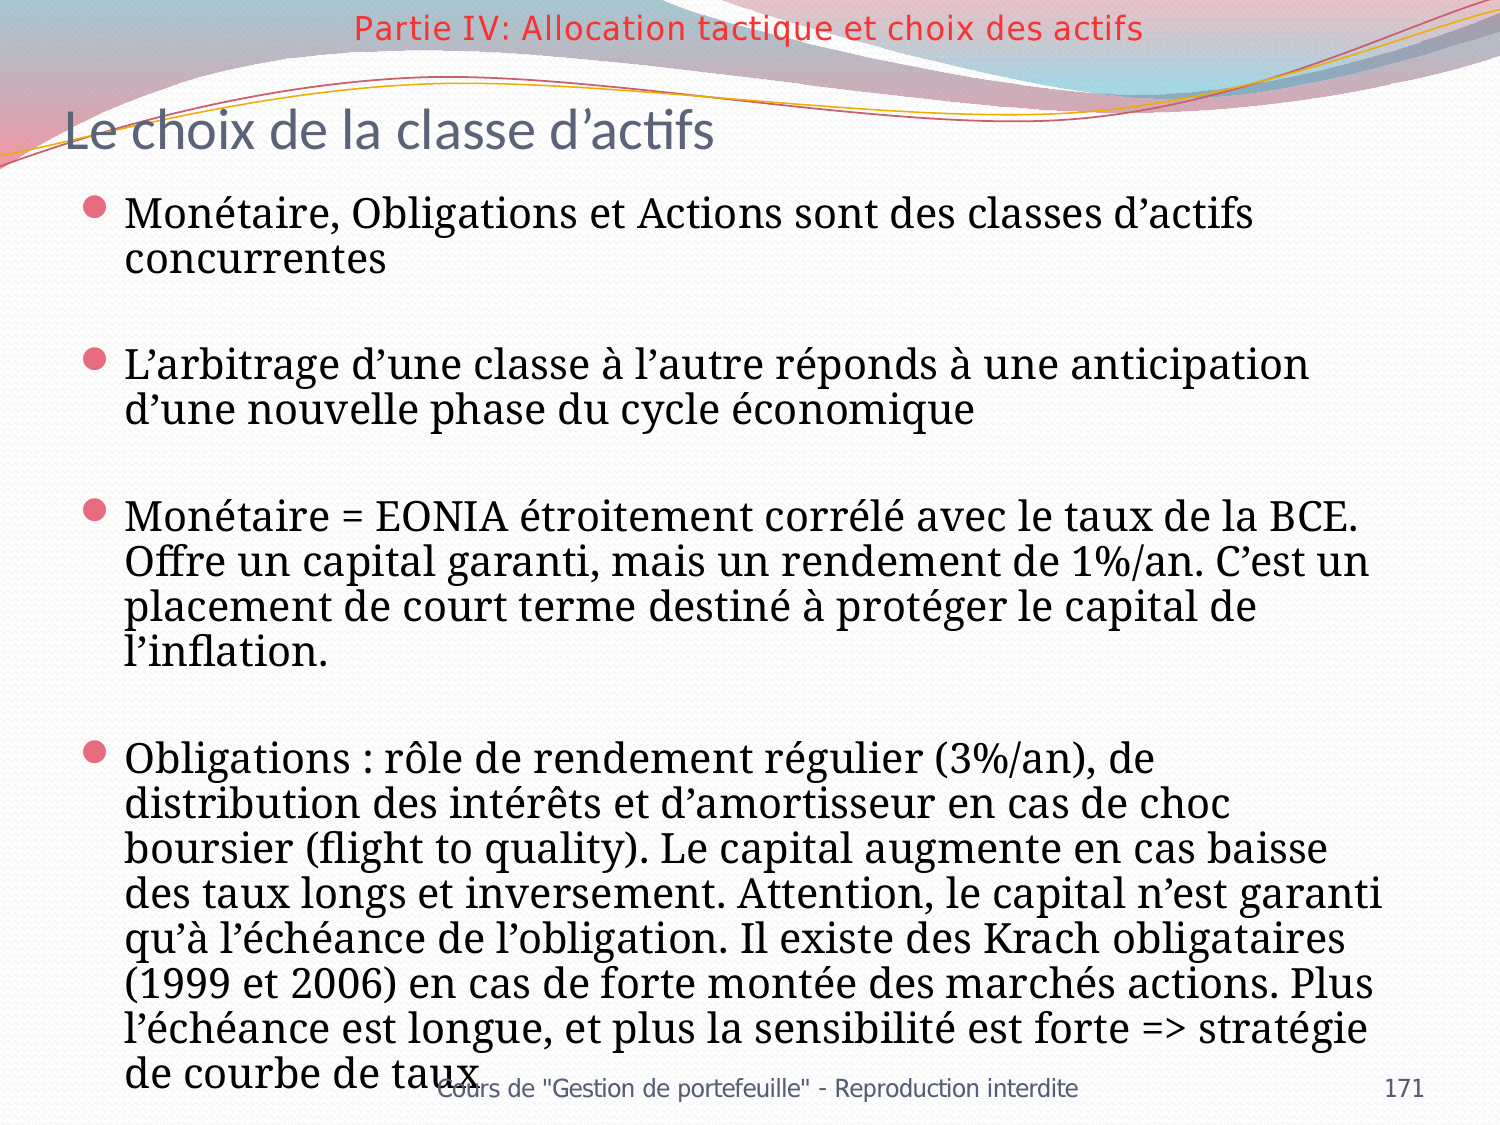

Partie IV: Allocation tactique et choix des actifs
# Le choix de la classe d’actifs
Monétaire, Obligations et Actions sont des classes d’actifs concurrentes

L’arbitrage d’une classe à l’autre réponds à une anticipation d’une nouvelle phase du cycle économique

Monétaire = EONIA étroitement corrélé avec le taux de la BCE. Offre un capital garanti, mais un rendement de 1%/an. C’est un placement de court terme destiné à protéger le capital de l’inflation.

Obligations : rôle de rendement régulier (3%/an), de distribution des intérêts et d’amortisseur en cas de choc boursier (flight to quality). Le capital augmente en cas baisse des taux longs et inversement. Attention, le capital n’est garanti qu’à l’échéance de l’obligation. Il existe des Krach obligataires (1999 et 2006) en cas de forte montée des marchés actions. Plus l’échéance est longue, et plus la sensibilité est forte => stratégie de courbe de taux
Cours de "Gestion de portefeuille" - Reproduction interdite
171